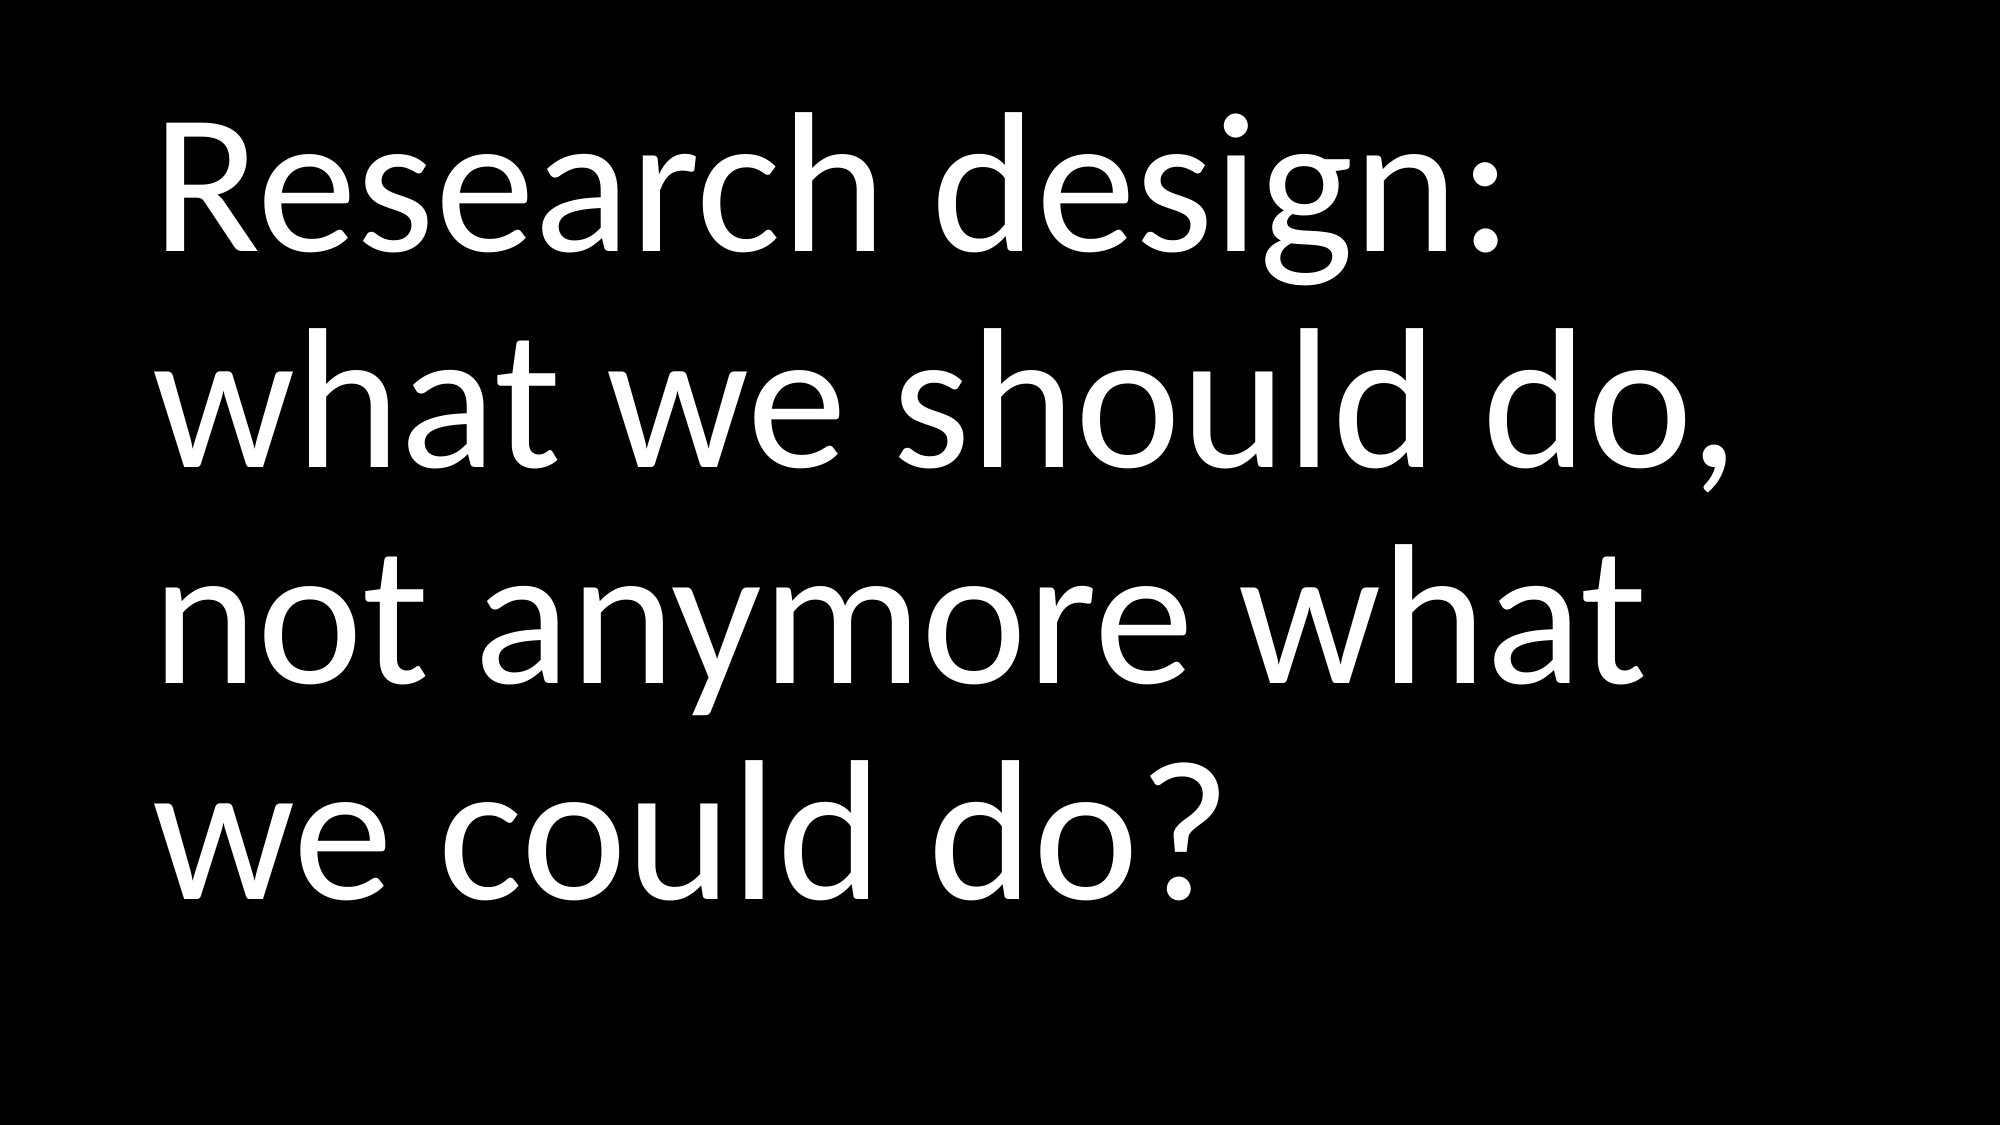

Research design: what we should do, not anymore what we could do?